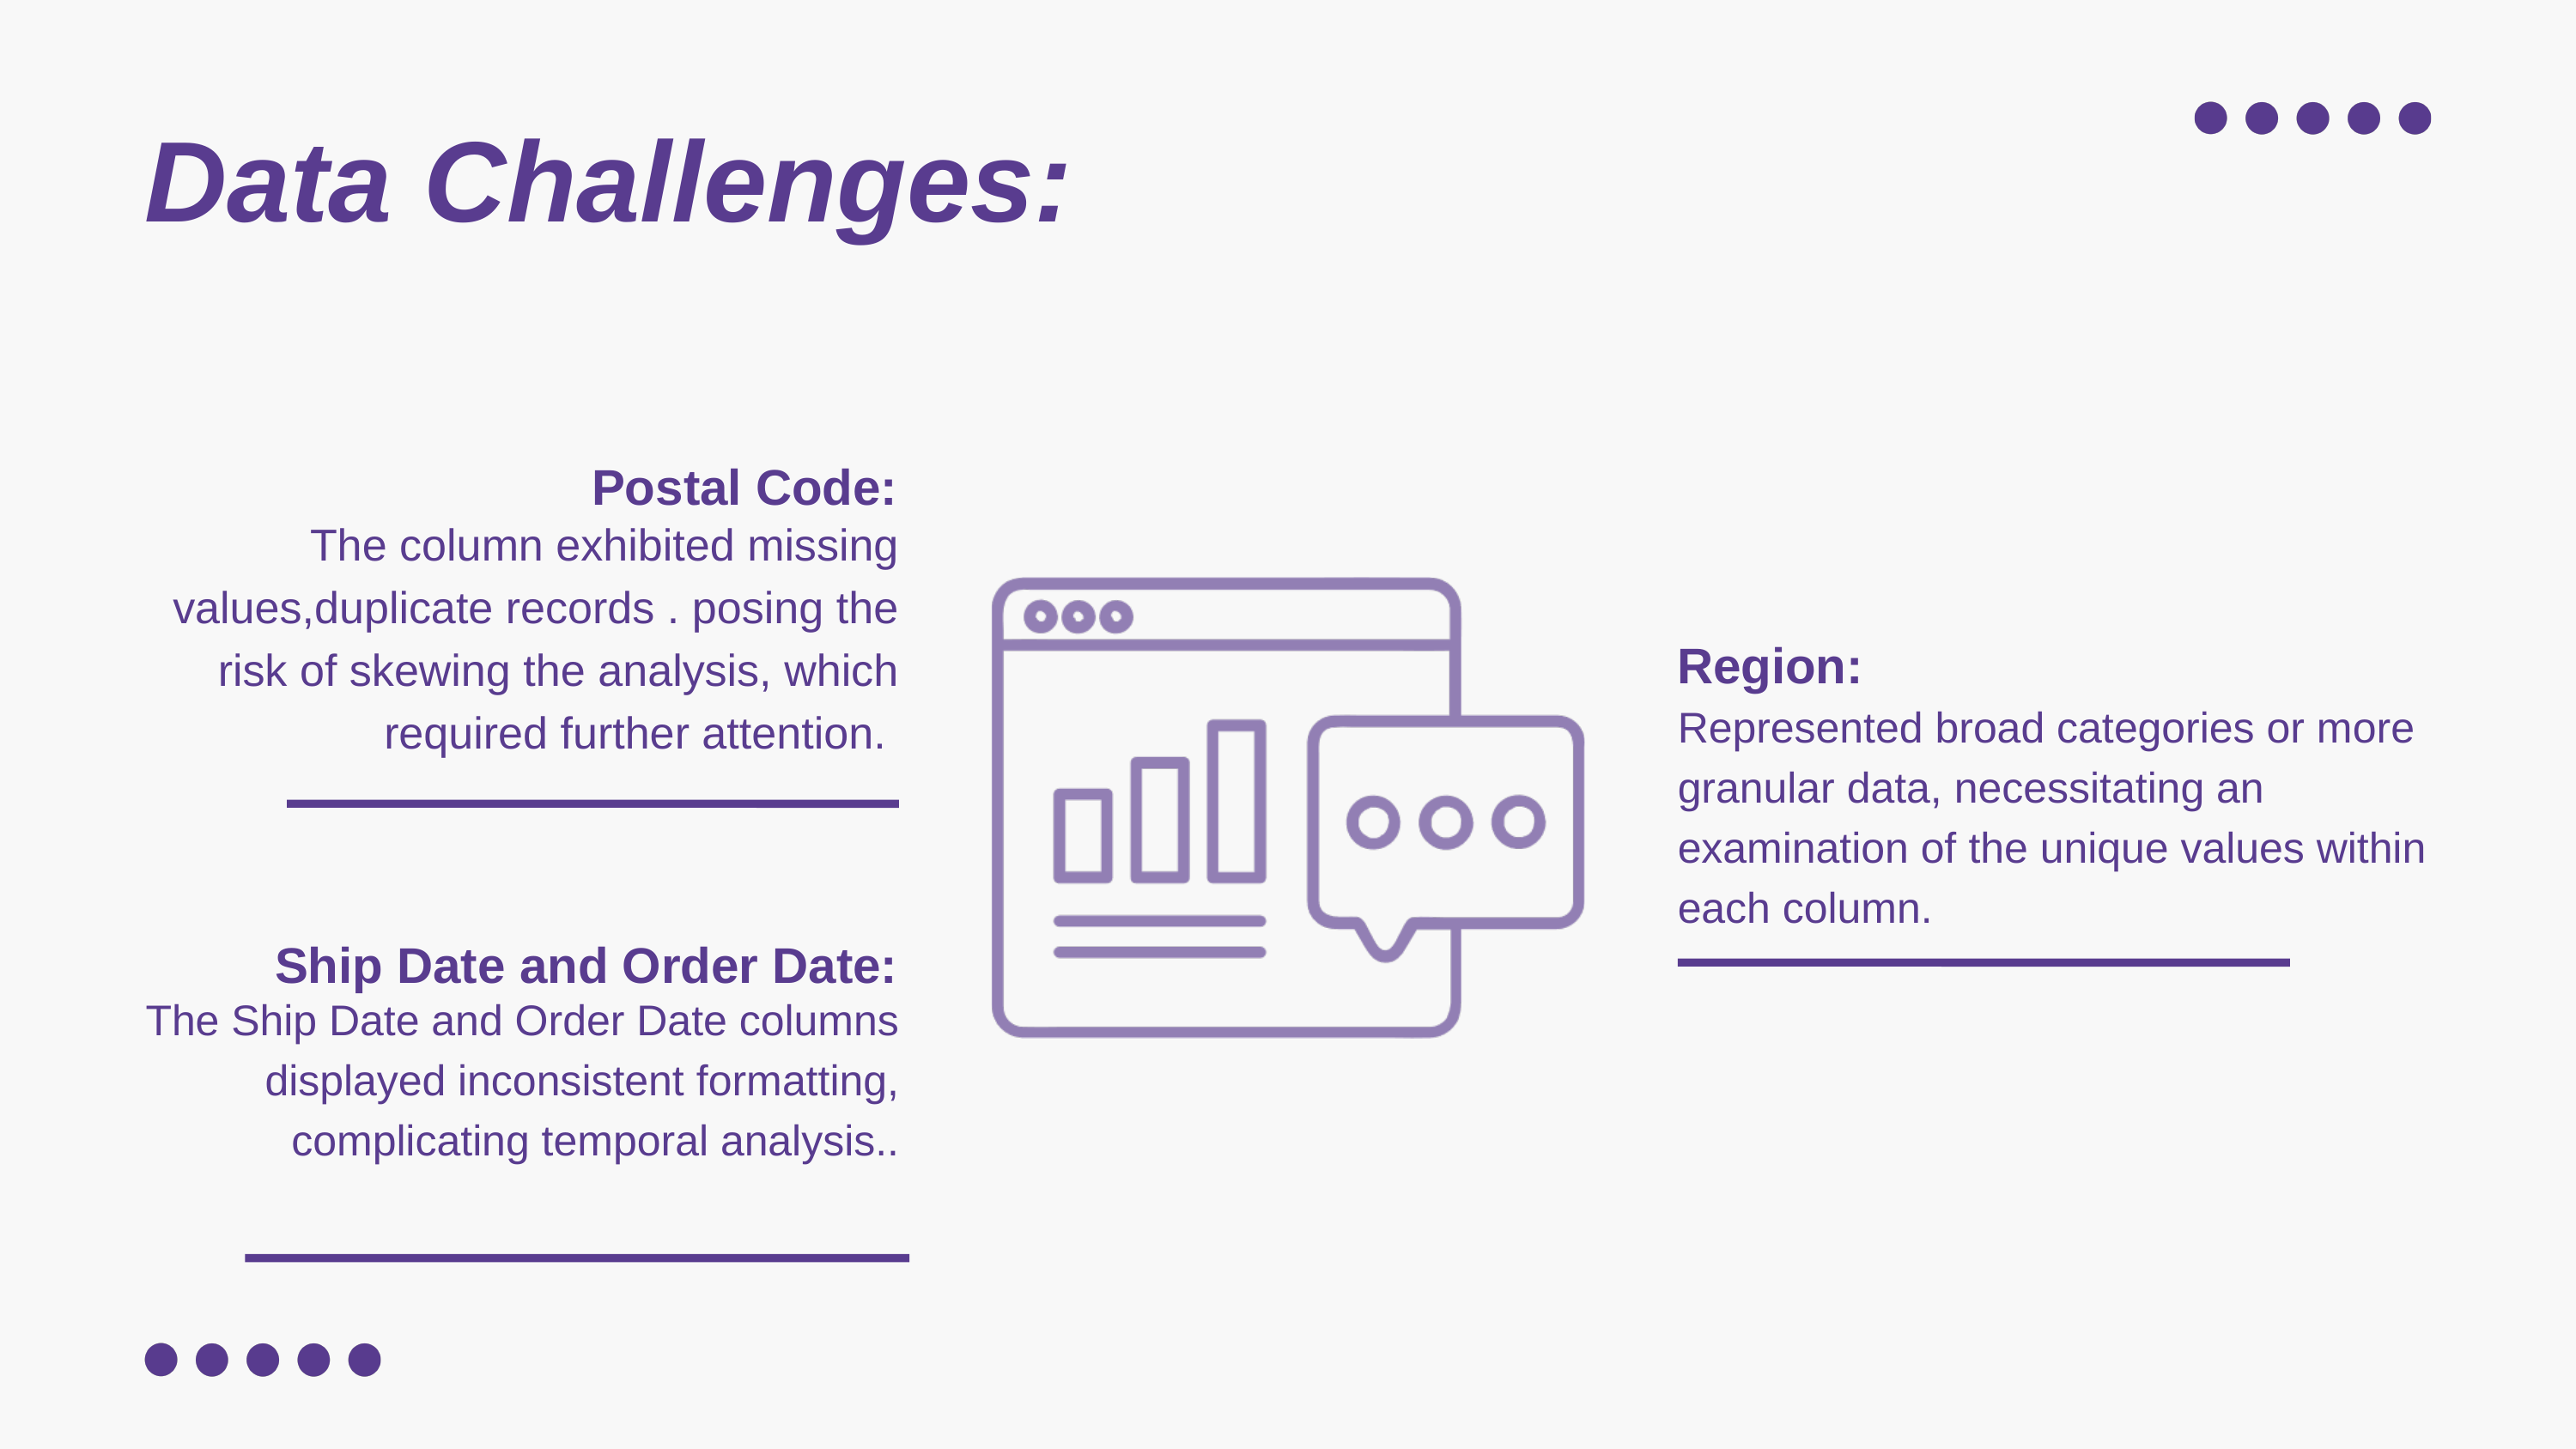

Data Challenges:

 Postal Code:
 The column exhibited missing values,duplicate records . posing the risk of skewing the analysis, which required further attention.

Region:
Represented broad categories or more granular data, necessitating an examination of the unique values within each column.

 Ship Date and Order Date:

The Ship Date and Order Date columns displayed inconsistent formatting, complicating temporal analysis..